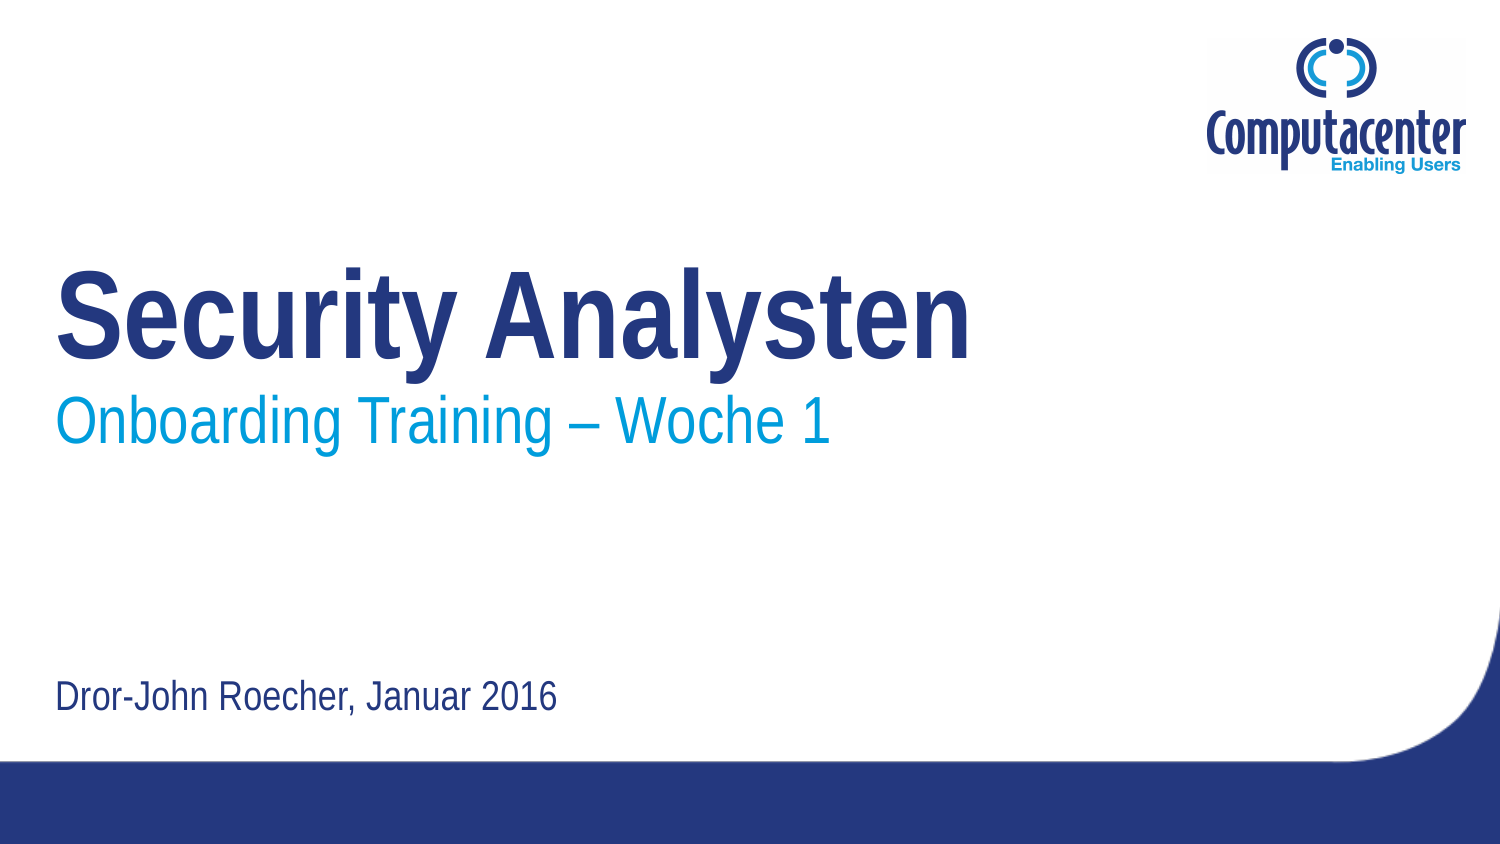

Security Analysten
Onboarding Training – Woche 1

Dror-John Roecher, Januar 2016